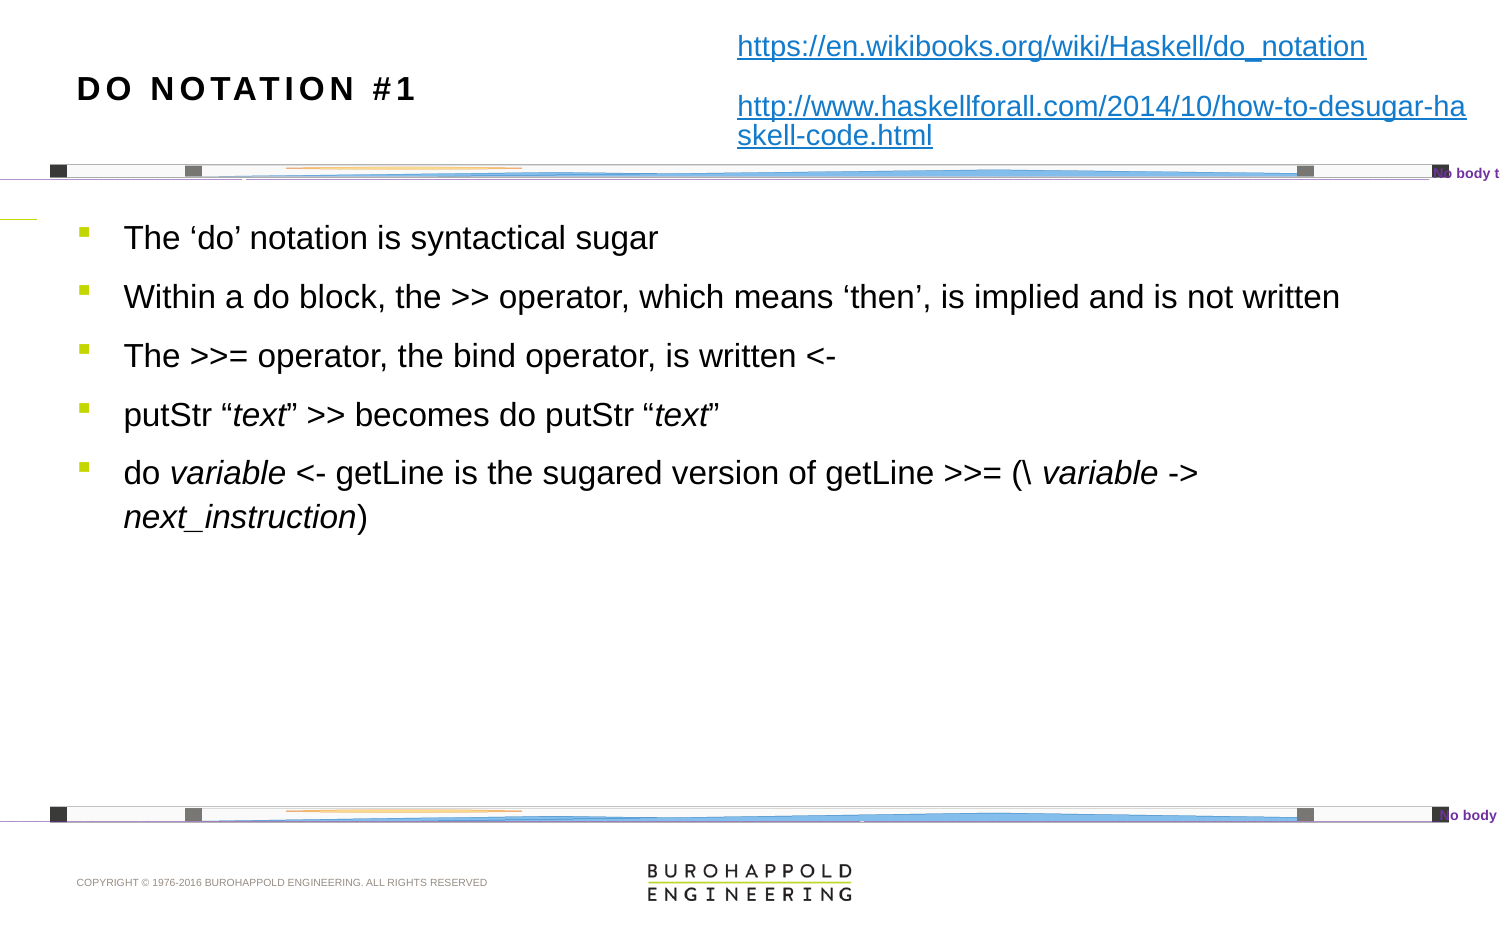

https://en.wikibooks.org/wiki/Haskell/do_notation

# Do Notation #1
http://www.haskellforall.com/2014/10/how-to-desugar-haskell-code.html

The ‘do’ notation is syntactical sugar
Within a do block, the >> operator, which means ‘then’, is implied and is not written
The >>= operator, the bind operator, is written <-
putStr “text” >> becomes do putStr “text”
do variable <- getLine is the sugared version of getLine >>= (\ variable -> next_instruction)